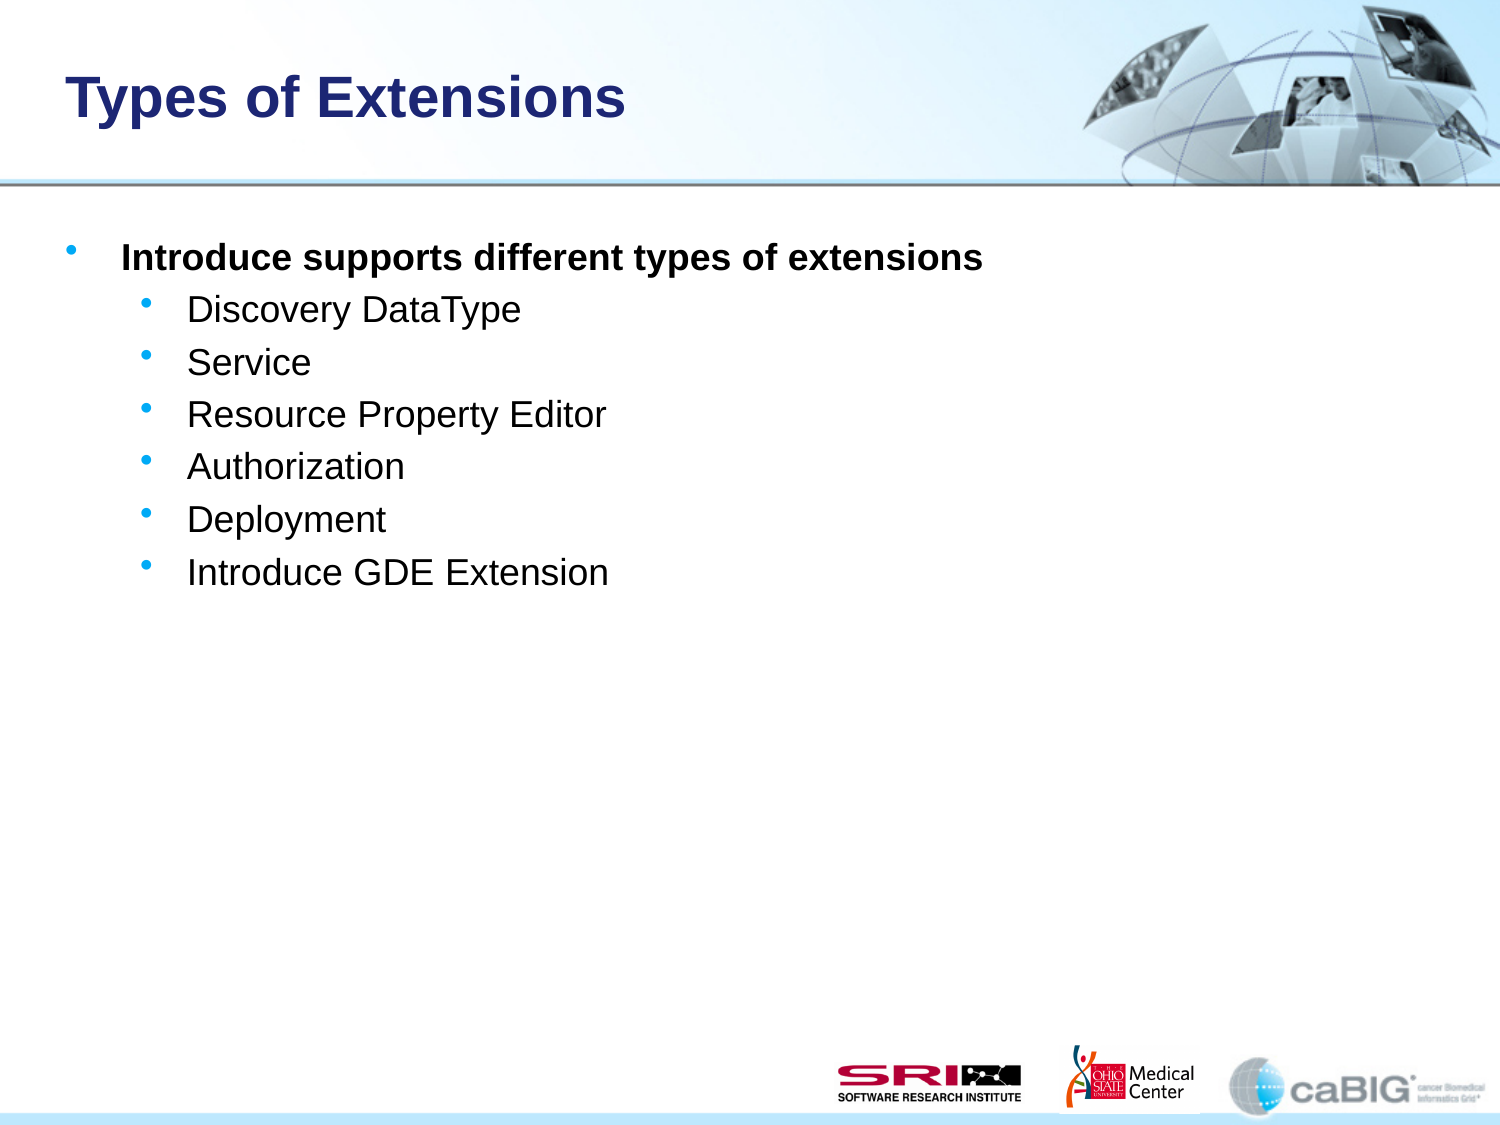

# Types of Extensions
Introduce supports different types of extensions
Discovery DataType
Service
Resource Property Editor
Authorization
Deployment
Introduce GDE Extension